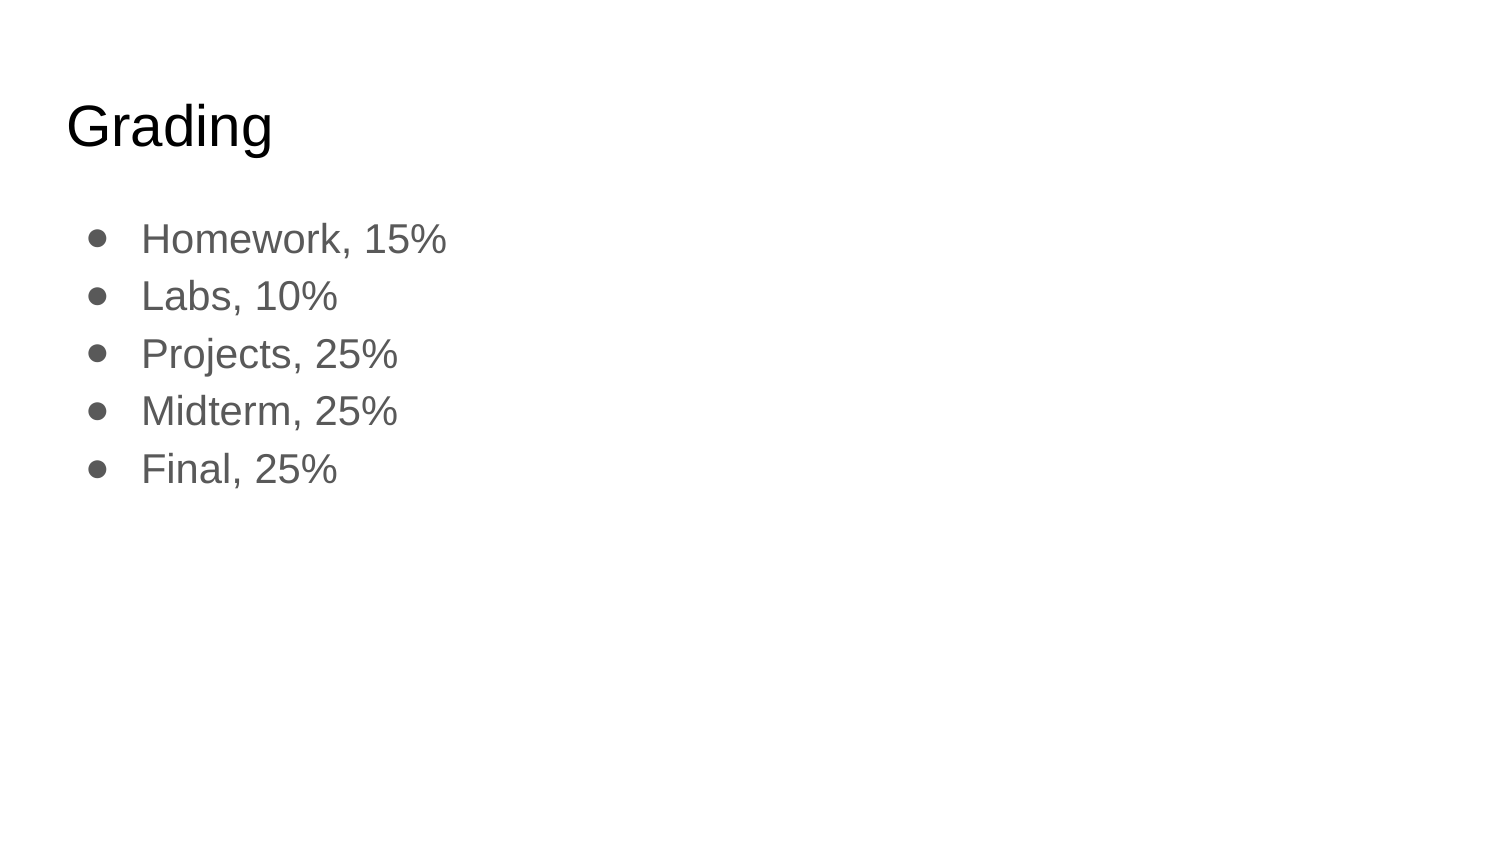

# Grading
Homework, 15%
Labs, 10%
Projects, 25%
Midterm, 25%
Final, 25%